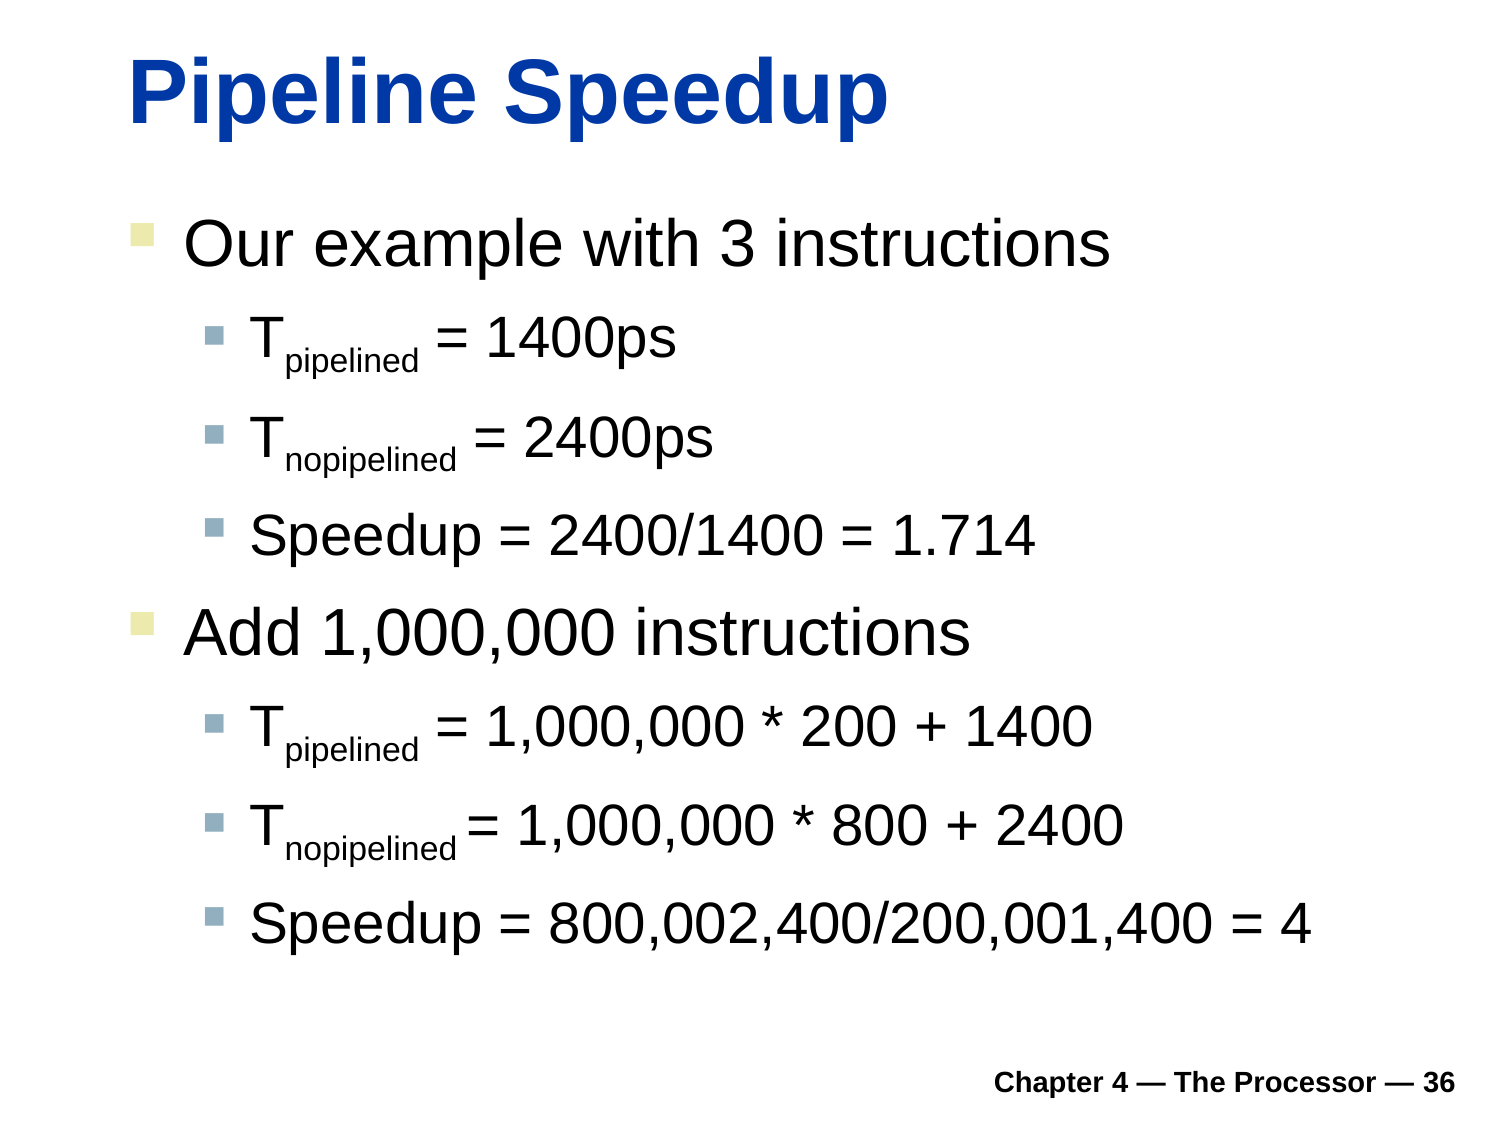

# Pipeline Speedup
Our example with 3 instructions
Tpipelined = 1400ps
Tnopipelined = 2400ps
Speedup = 2400/1400 = 1.714
Add 1,000,000 instructions
Tpipelined = 1,000,000 * 200 + 1400
Tnopipelined = 1,000,000 * 800 + 2400
Speedup = 800,002,400/200,001,400 = 4
Chapter 4 — The Processor — 36